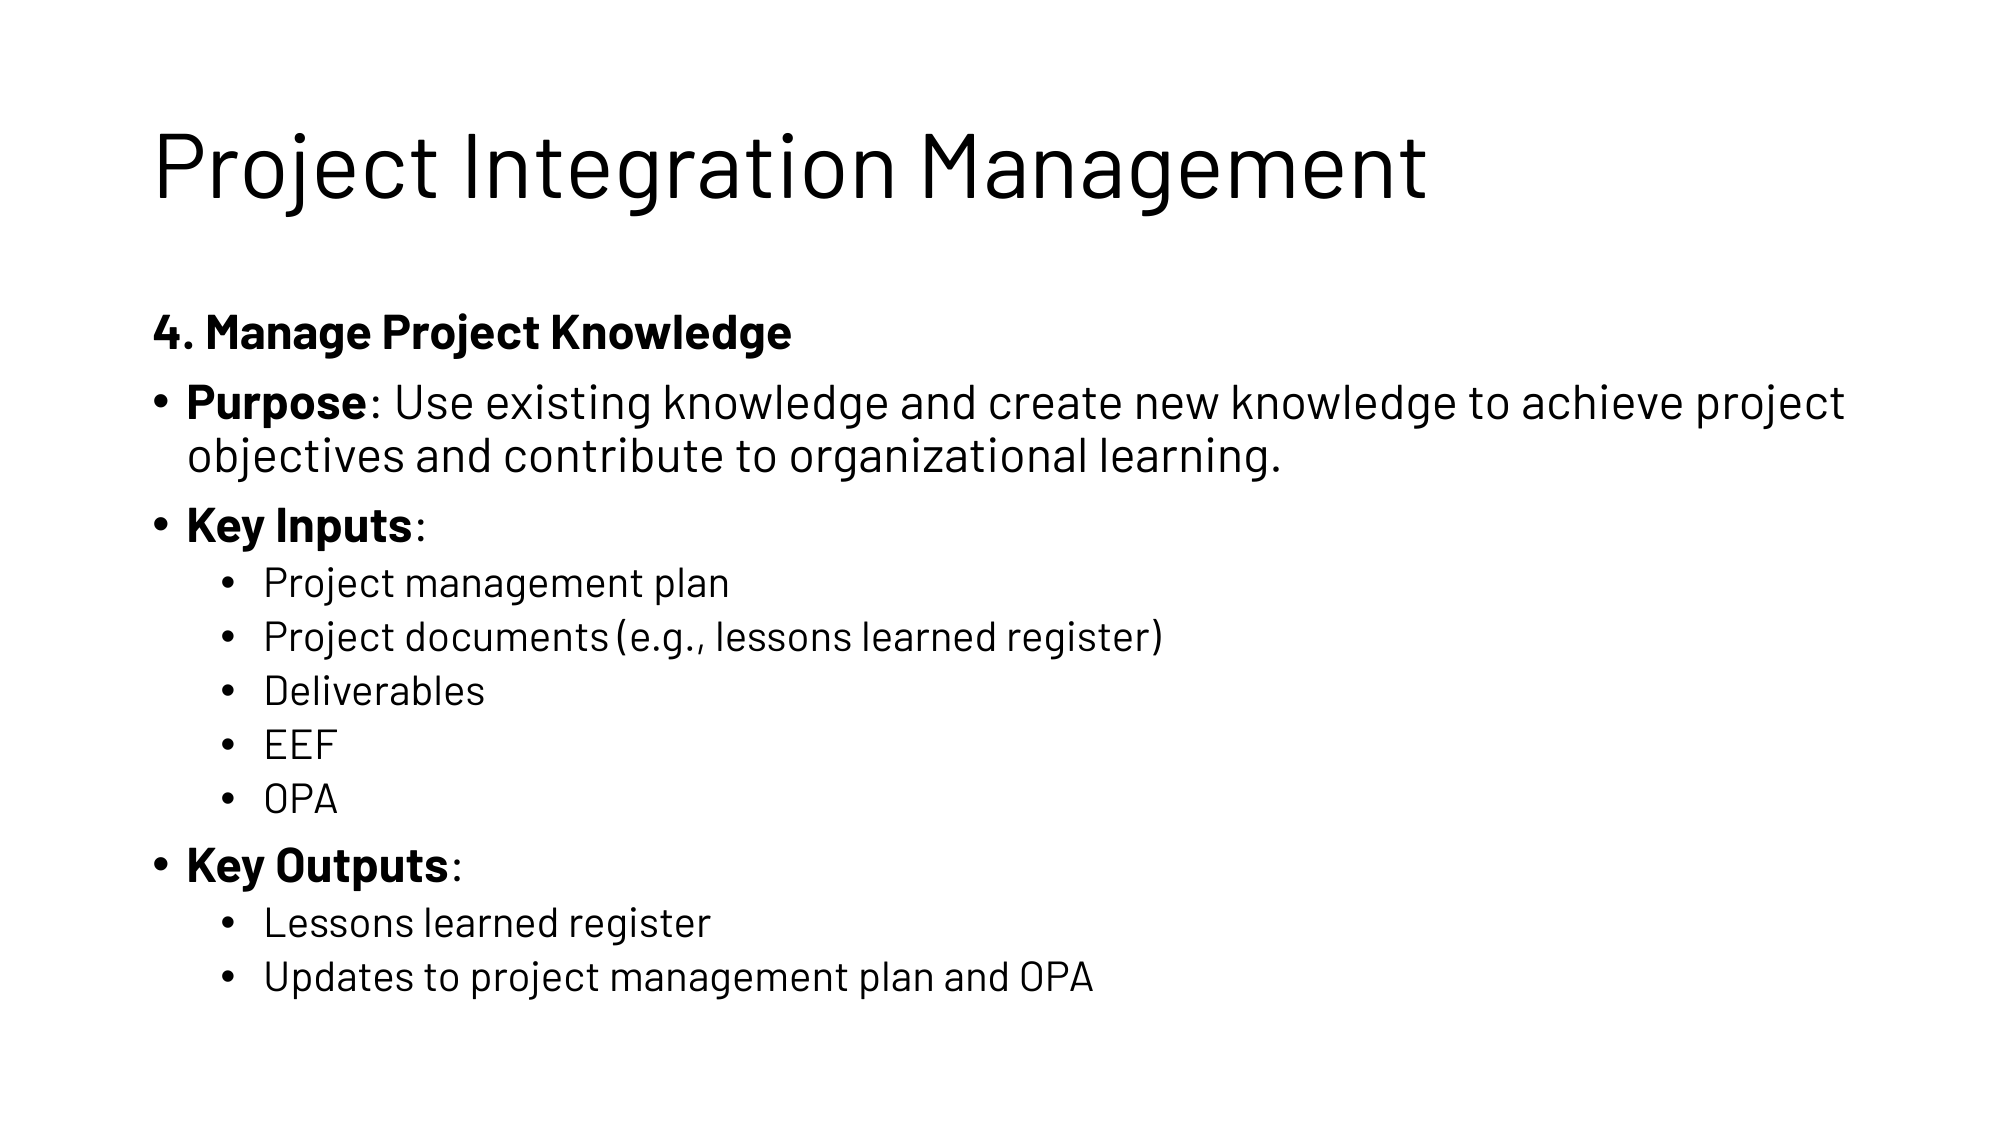

# Project Integration Management
4. Manage Project Knowledge
Purpose: Use existing knowledge and create new knowledge to achieve project objectives and contribute to organizational learning.
Key Inputs:
Project management plan
Project documents (e.g., lessons learned register)
Deliverables
EEF
OPA
Key Outputs:
Lessons learned register
Updates to project management plan and OPA